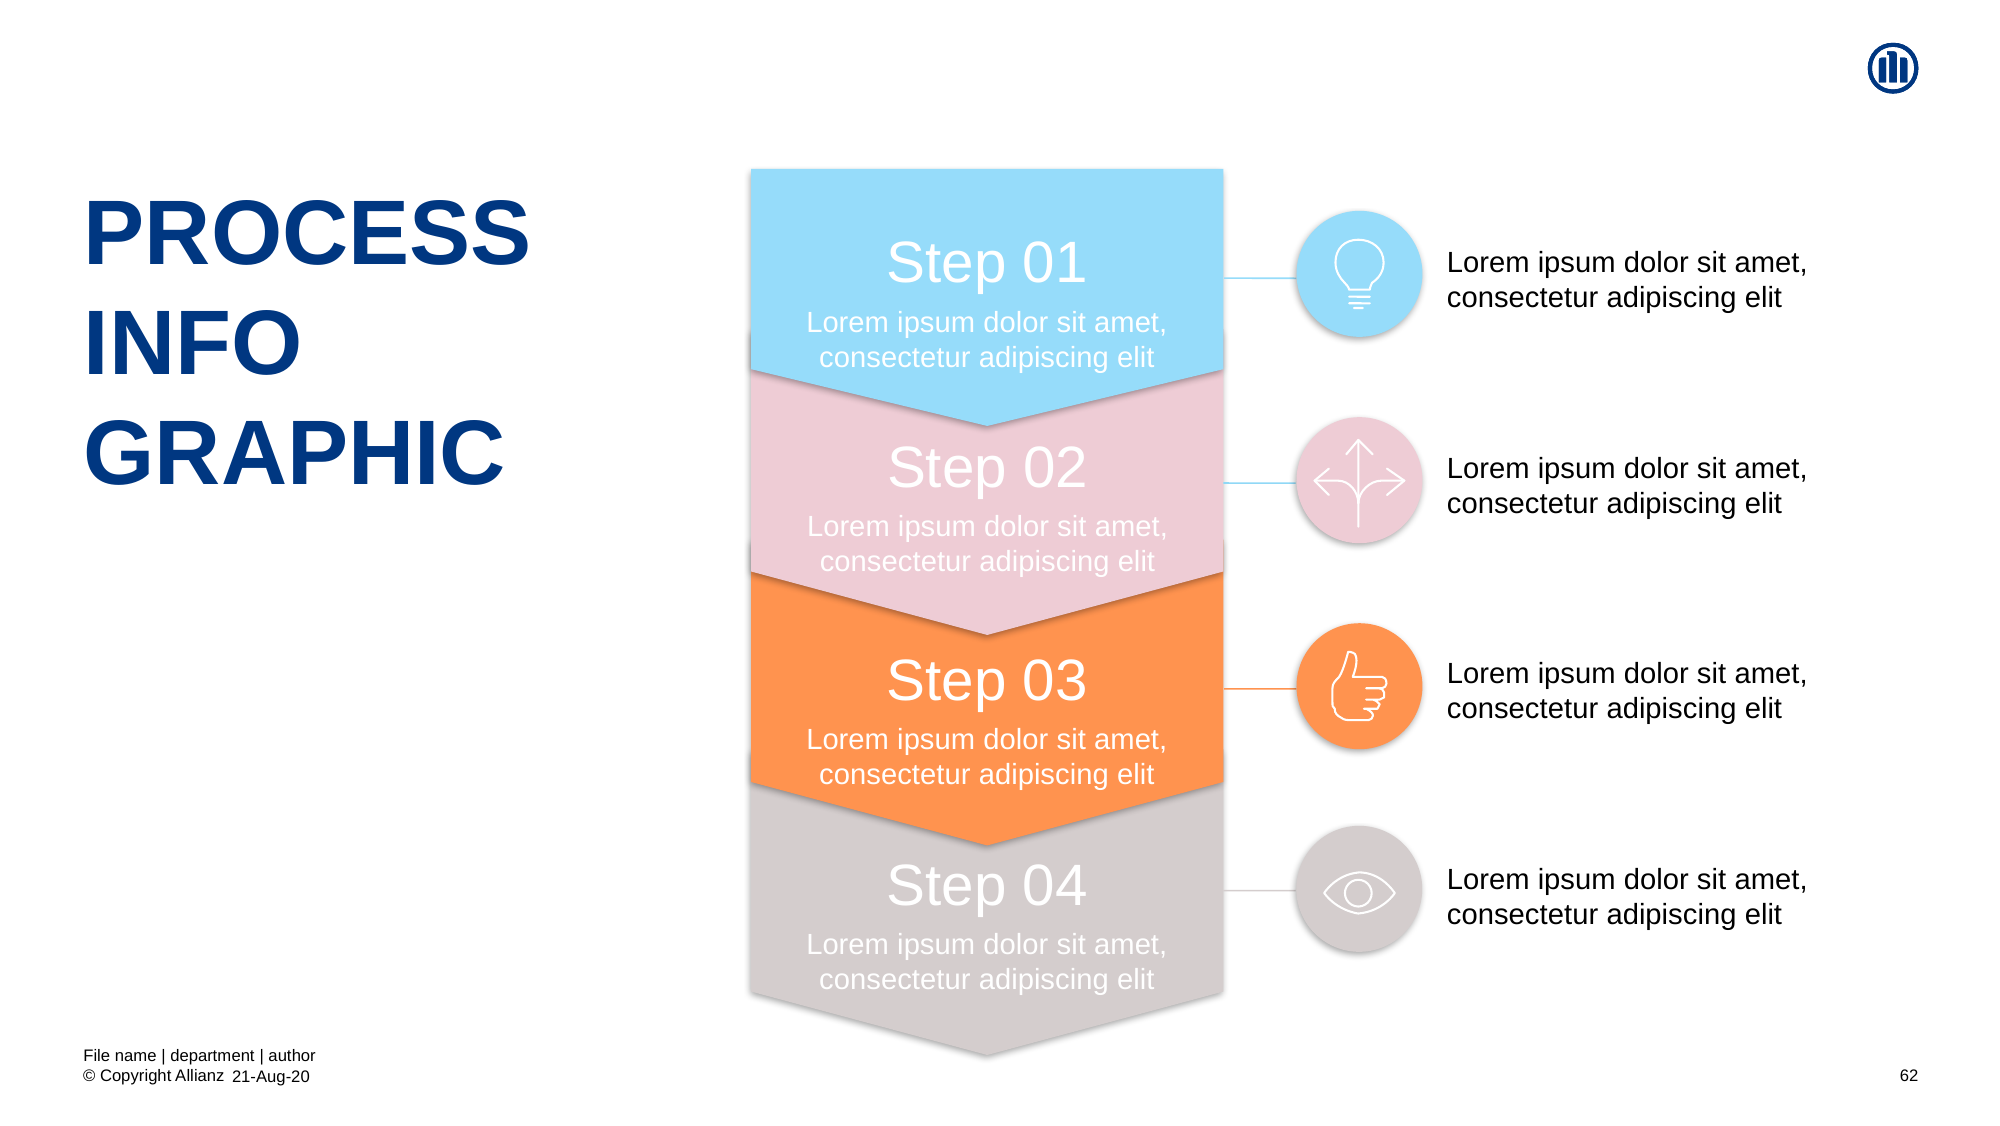

# Process info graphic

Lorem ipsum dolor sit amet, consectetur adipiscing elit
Step 01
Lorem ipsum dolor sit amet, consectetur adipiscing elit

Lorem ipsum dolor sit amet, consectetur adipiscing elit
Step 02
Lorem ipsum dolor sit amet, consectetur adipiscing elit

Lorem ipsum dolor sit amet, consectetur adipiscing elit
Step 03
Lorem ipsum dolor sit amet, consectetur adipiscing elit

Lorem ipsum dolor sit amet, consectetur adipiscing elit
Step 04
Lorem ipsum dolor sit amet, consectetur adipiscing elit

File name | department | author
62
21-Aug-20